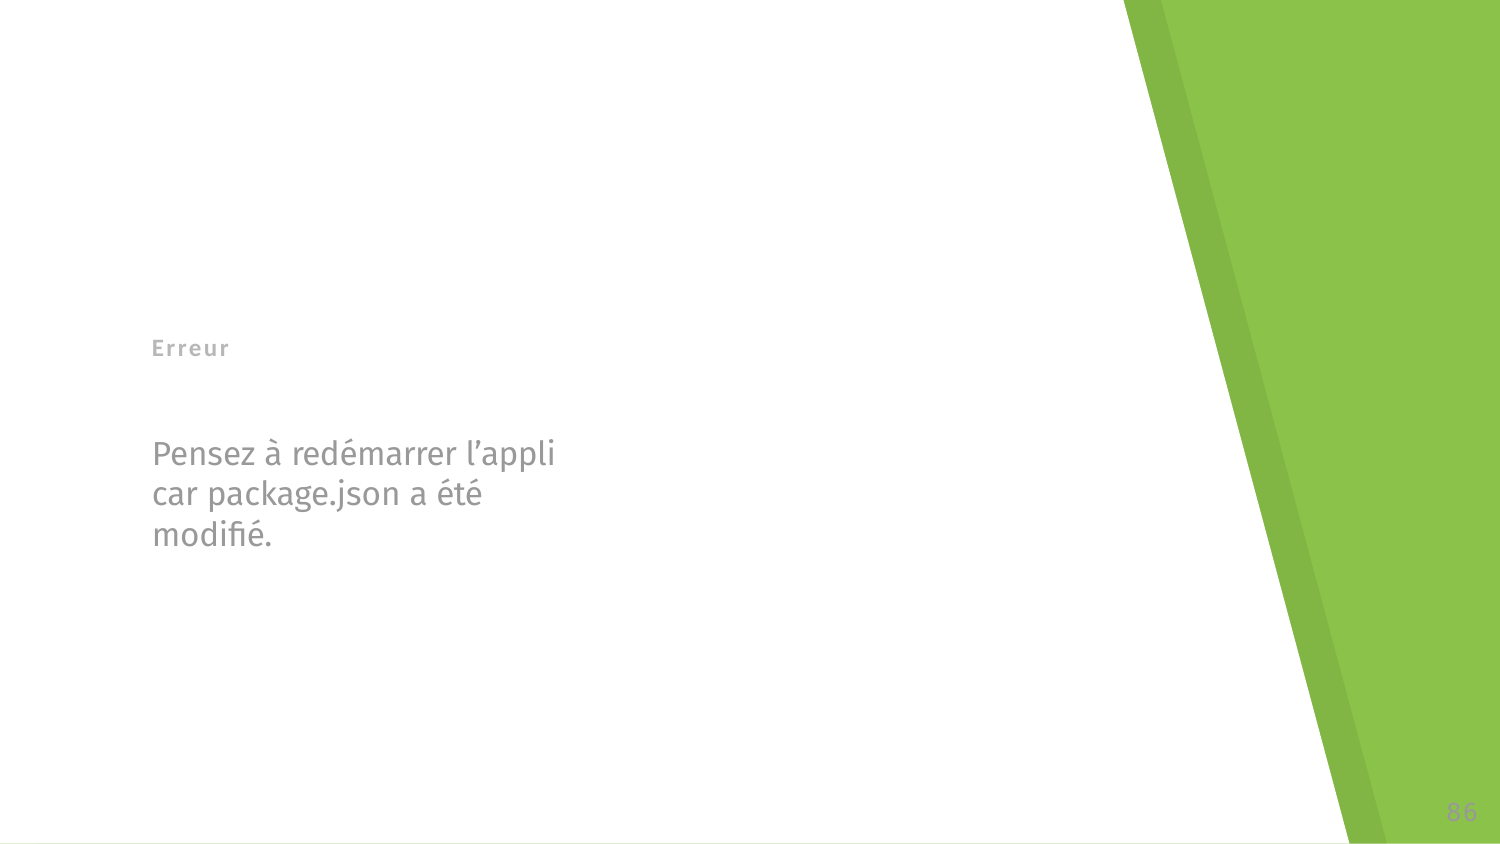

Erreur

Pensez à redémarrer l’appli car package.json a été modiﬁé.
86